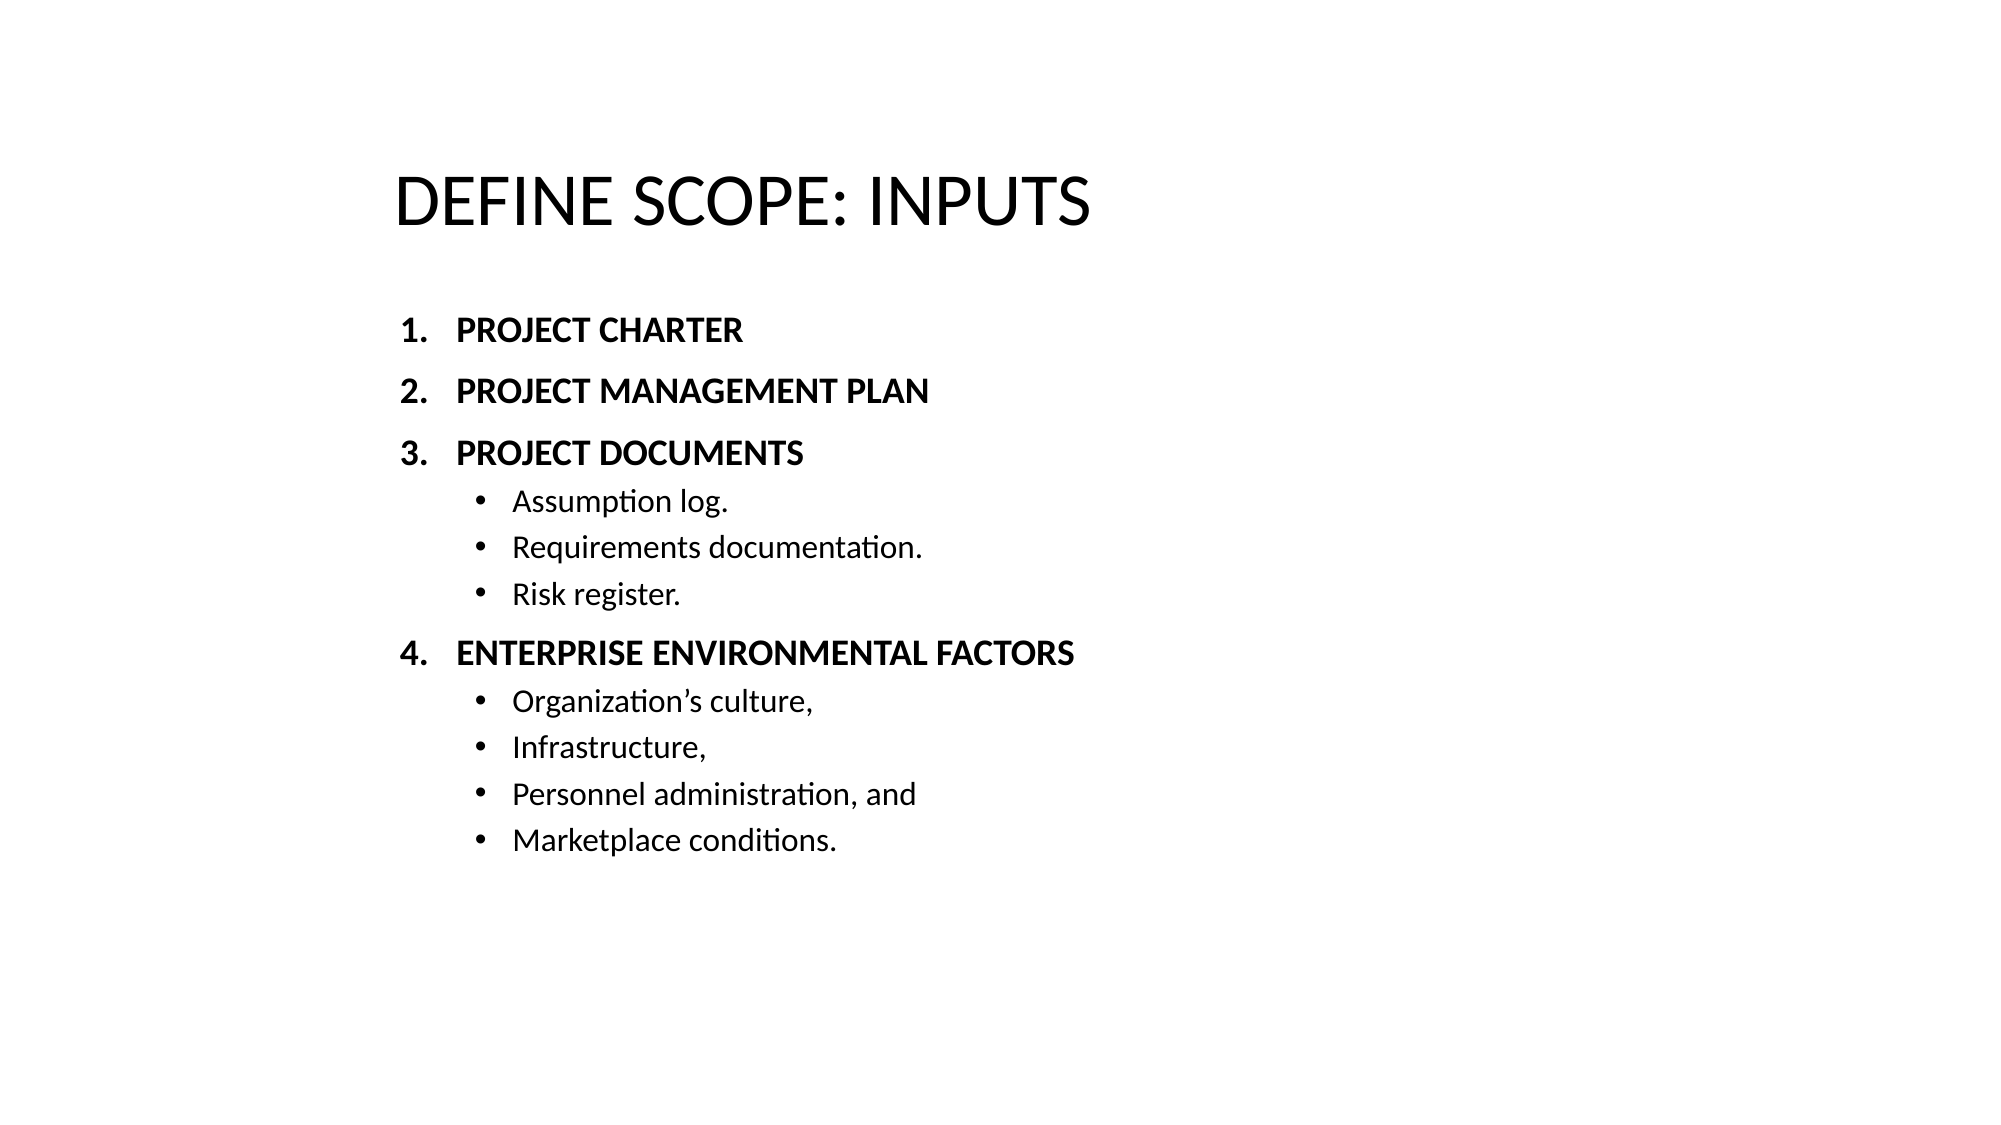

# DEFINE SCOPE: INPUTS
PROJECT CHARTER
PROJECT MANAGEMENT PLAN
PROJECT DOCUMENTS
Assumption log.
Requirements documentation.
Risk register.
ENTERPRISE ENVIRONMENTAL FACTORS
Organization’s culture,
Infrastructure,
Personnel administration, and
Marketplace conditions.
The PMI Registered Education Provider logo is a registered mark of the Project Management Institute, Inc.
This definition is taken from the Glossary of Project Management Institute, A Guide to the Project Management Body of Knowledge, (PMBOK® Guide) – Sixth Edition, Project Management Institute Inc., 2017.